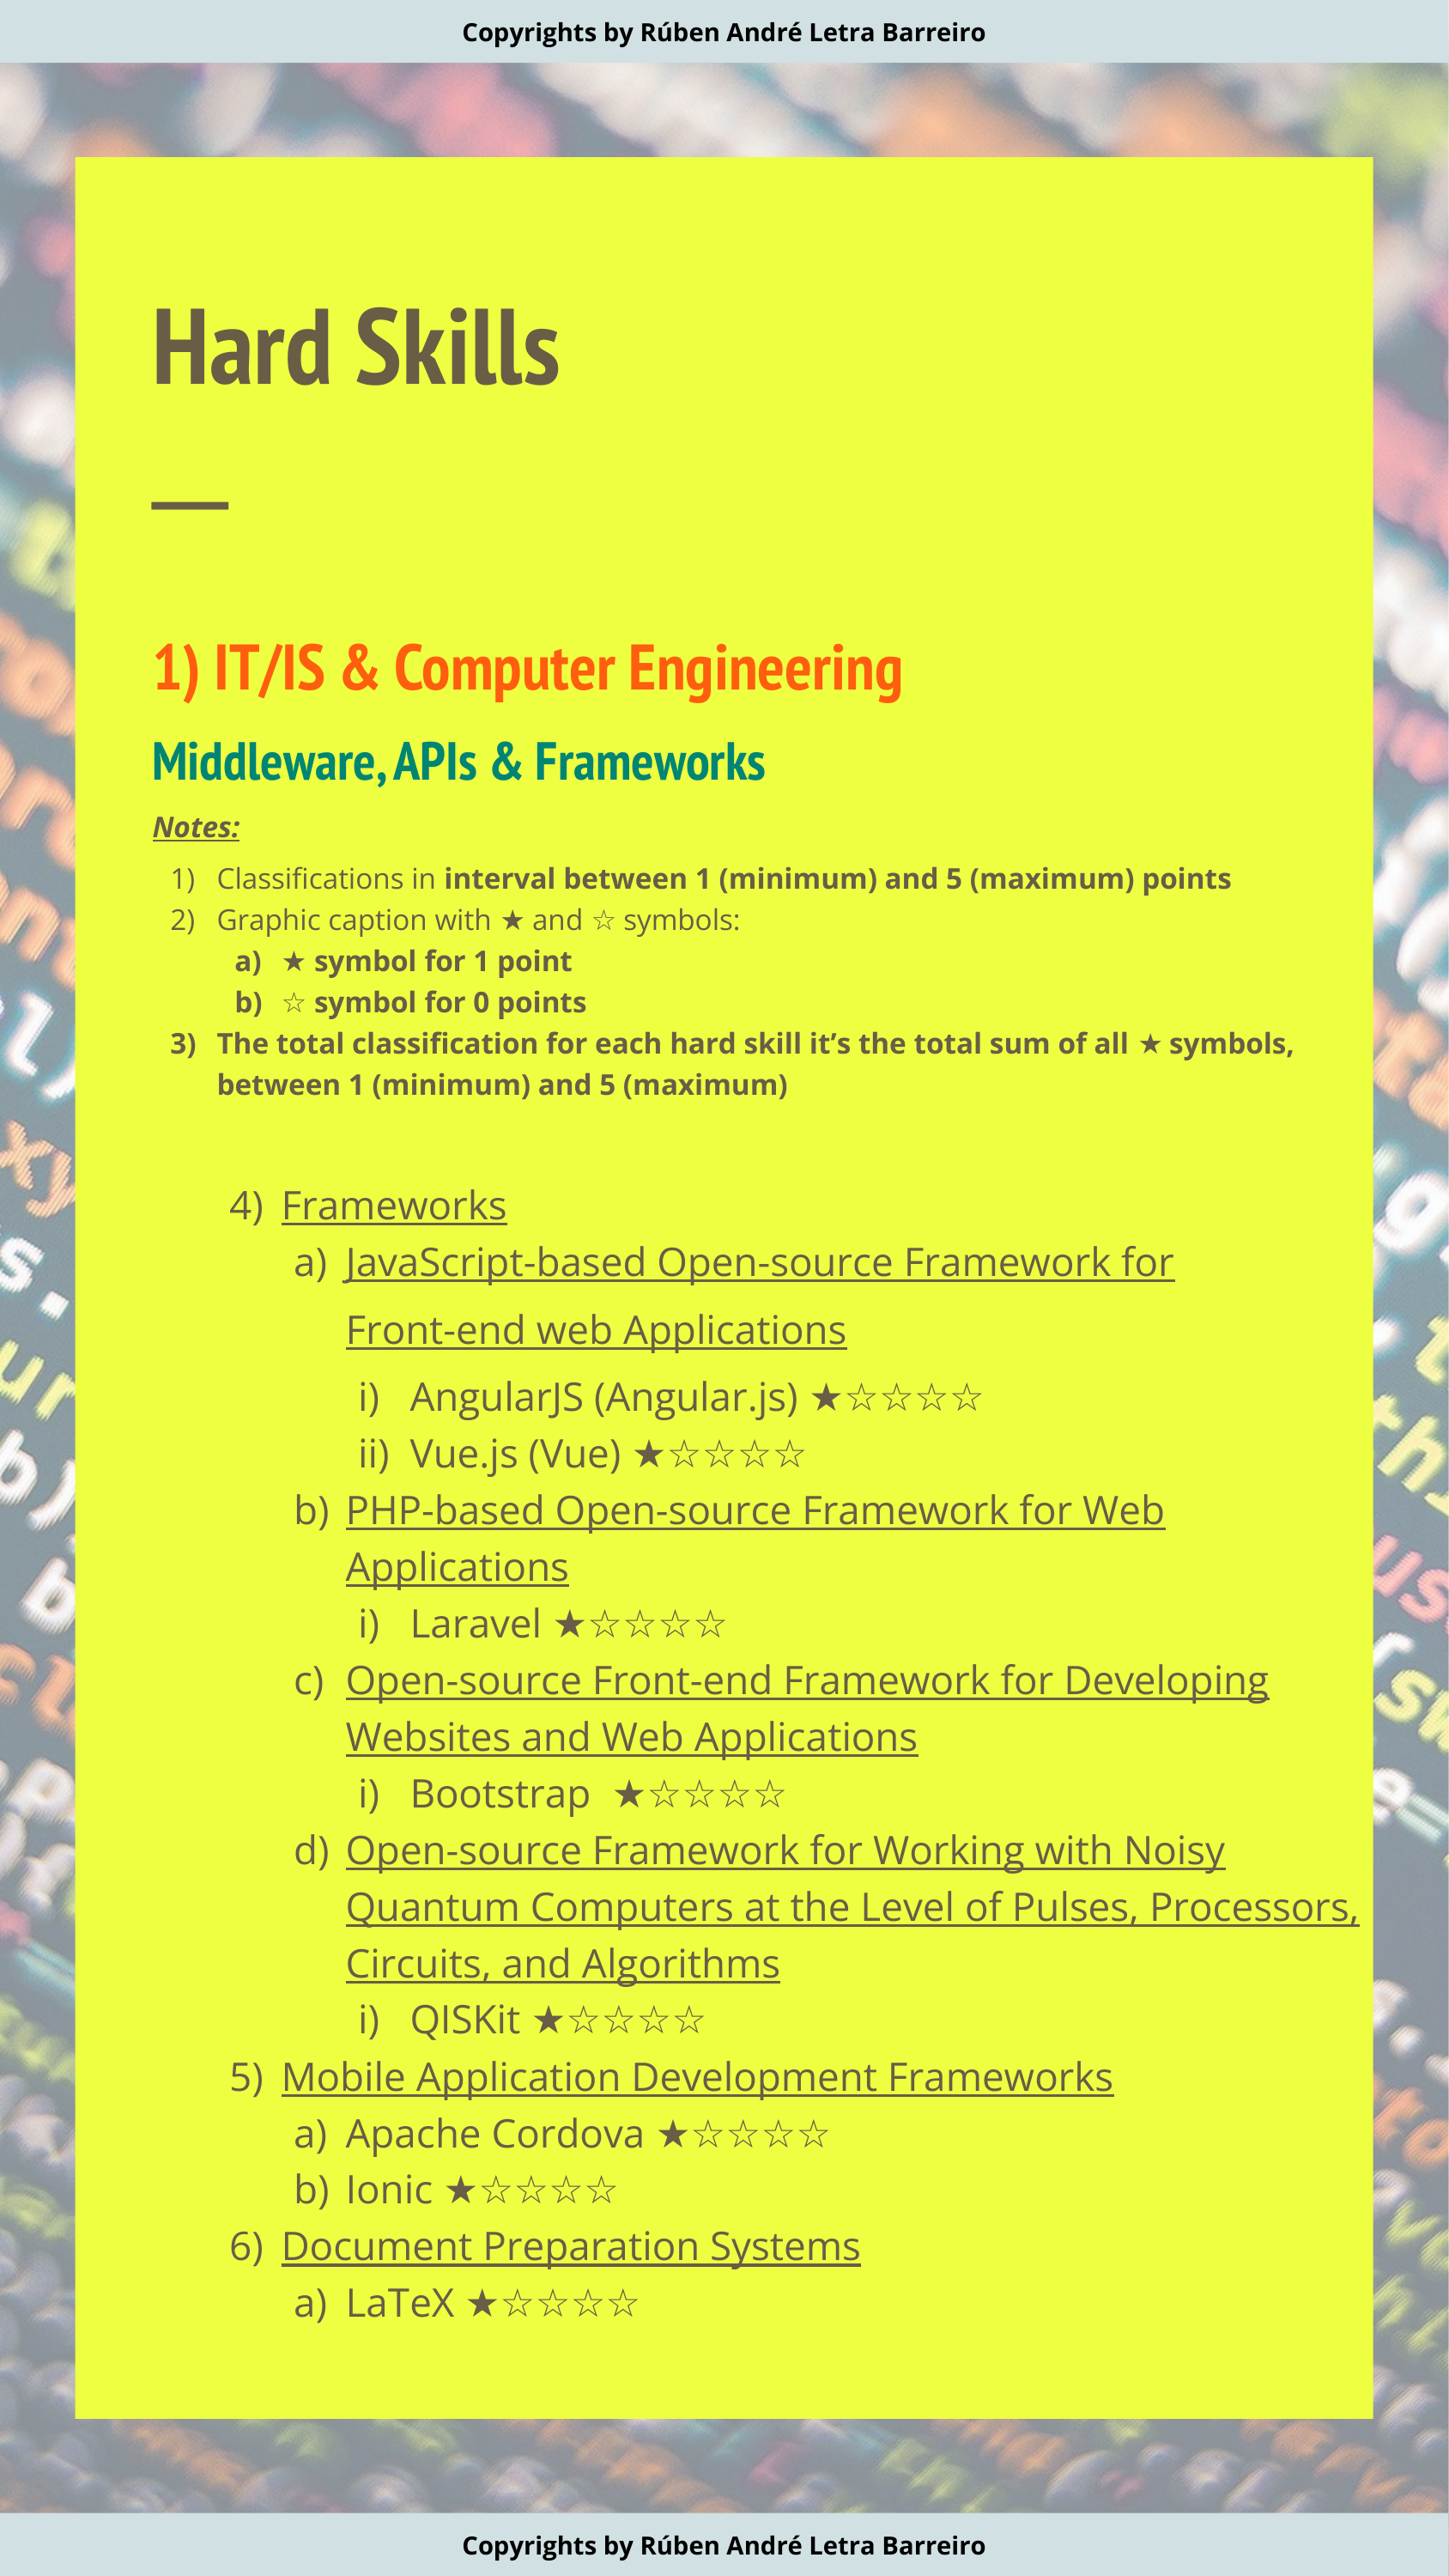

Copyrights by Rúben André Letra Barreiro
Hard Skills
─
1) IT/IS & Computer Engineering
Middleware, APIs & Frameworks
Notes:
Classifications in interval between 1 (minimum) and 5 (maximum) points
Graphic caption with ★ and ☆ symbols:
★ symbol for 1 point
☆ symbol for 0 points
The total classification for each hard skill it’s the total sum of all ★ symbols, between 1 (minimum) and 5 (maximum)

Frameworks
JavaScript-based Open-source Framework for
Front-end web Applications
AngularJS (Angular.js) ★☆☆☆☆
Vue.js (Vue) ★☆☆☆☆
PHP-based Open-source Framework for Web Applications
Laravel ★☆☆☆☆
Open-source Front-end Framework for Developing Websites and Web Applications
Bootstrap  ★☆☆☆☆
Open-source Framework for Working with Noisy Quantum Computers at the Level of Pulses, Processors, Circuits, and Algorithms
QISKit ★☆☆☆☆
Mobile Application Development Frameworks
Apache Cordova ★☆☆☆☆
Ionic ★☆☆☆☆
Document Preparation Systems
LaTeX ★☆☆☆☆
Copyrights by Rúben André Letra Barreiro